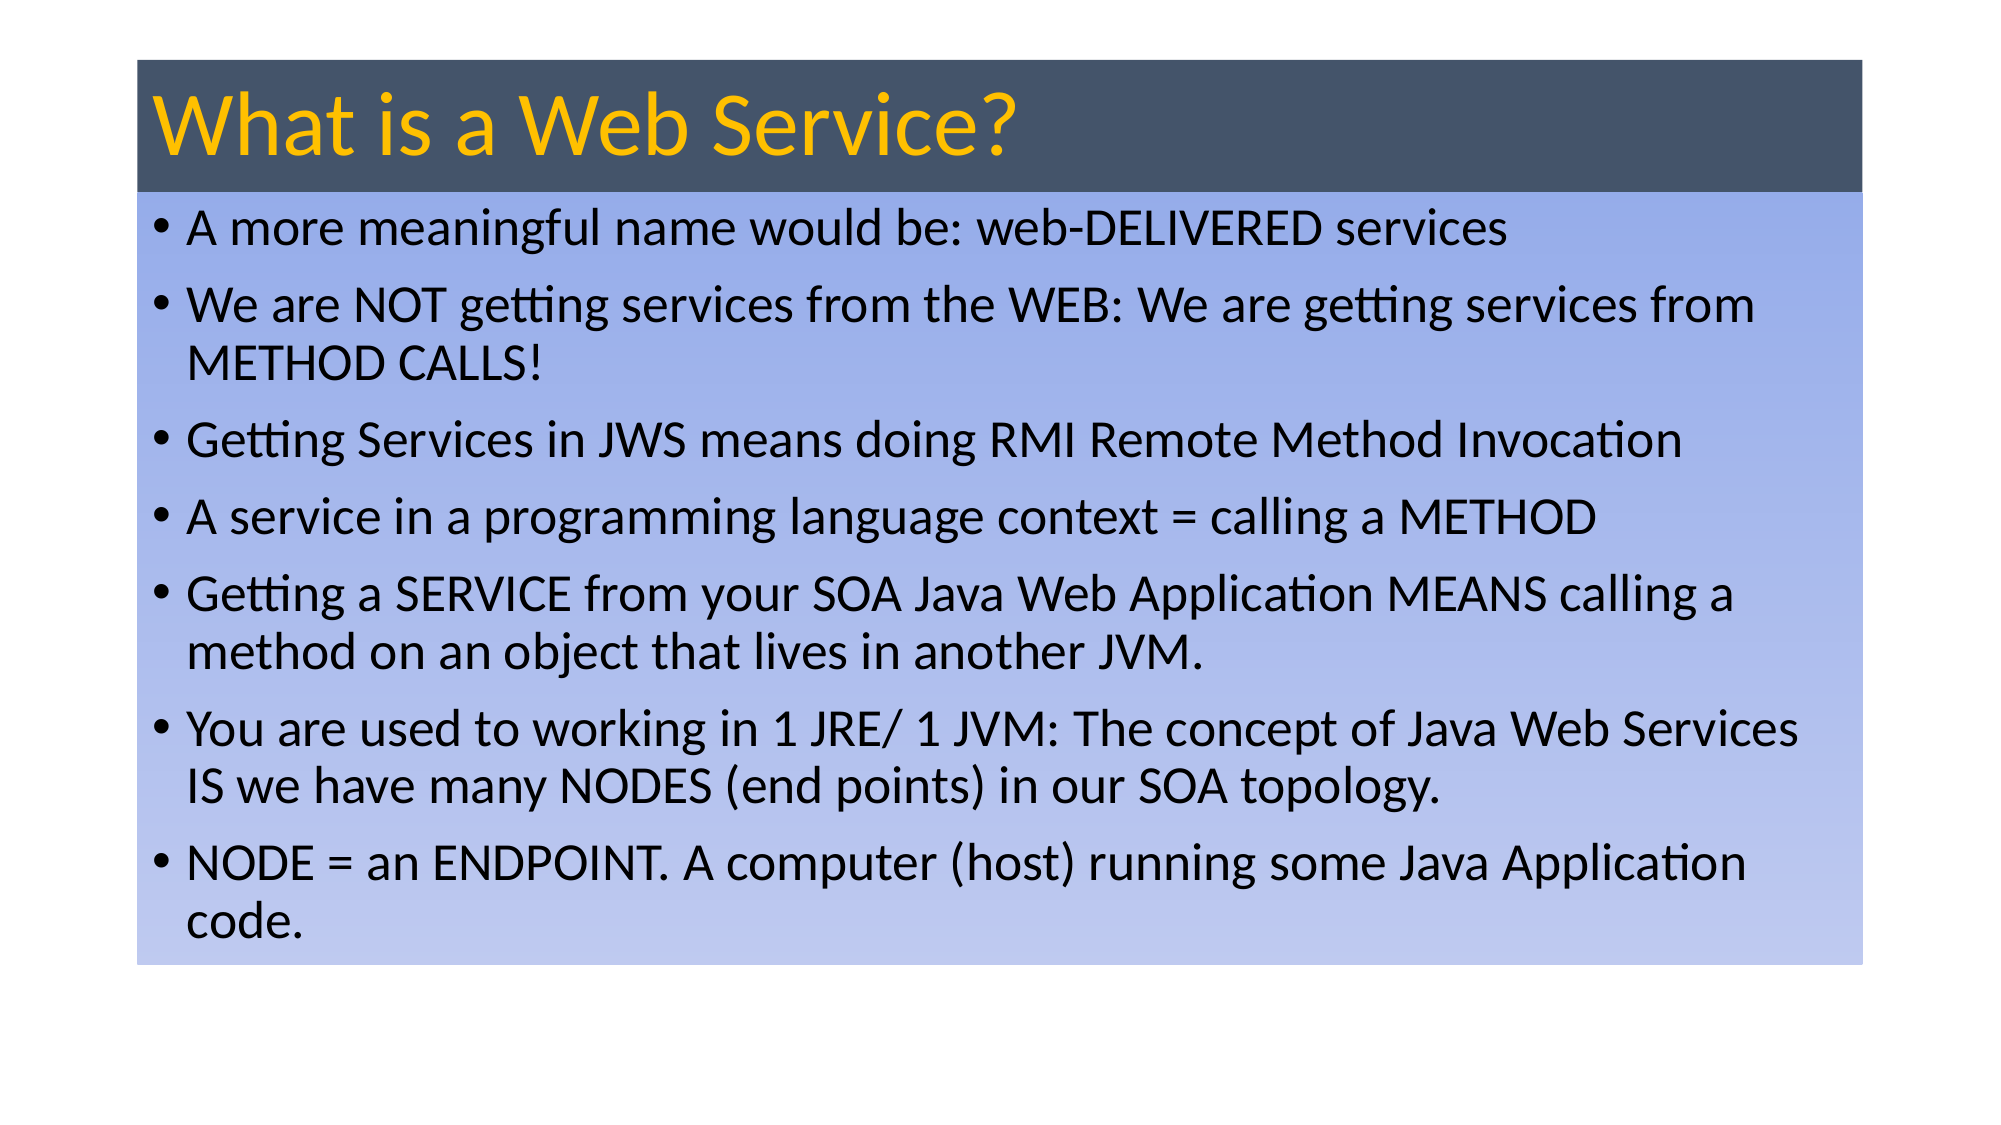

# What is a Web Service?
A more meaningful name would be: web-DELIVERED services
We are NOT getting services from the WEB: We are getting services from METHOD CALLS!
Getting Services in JWS means doing RMI Remote Method Invocation
A service in a programming language context = calling a METHOD
Getting a SERVICE from your SOA Java Web Application MEANS calling a method on an object that lives in another JVM.
You are used to working in 1 JRE/ 1 JVM: The concept of Java Web Services IS we have many NODES (end points) in our SOA topology.
NODE = an ENDPOINT. A computer (host) running some Java Application code.